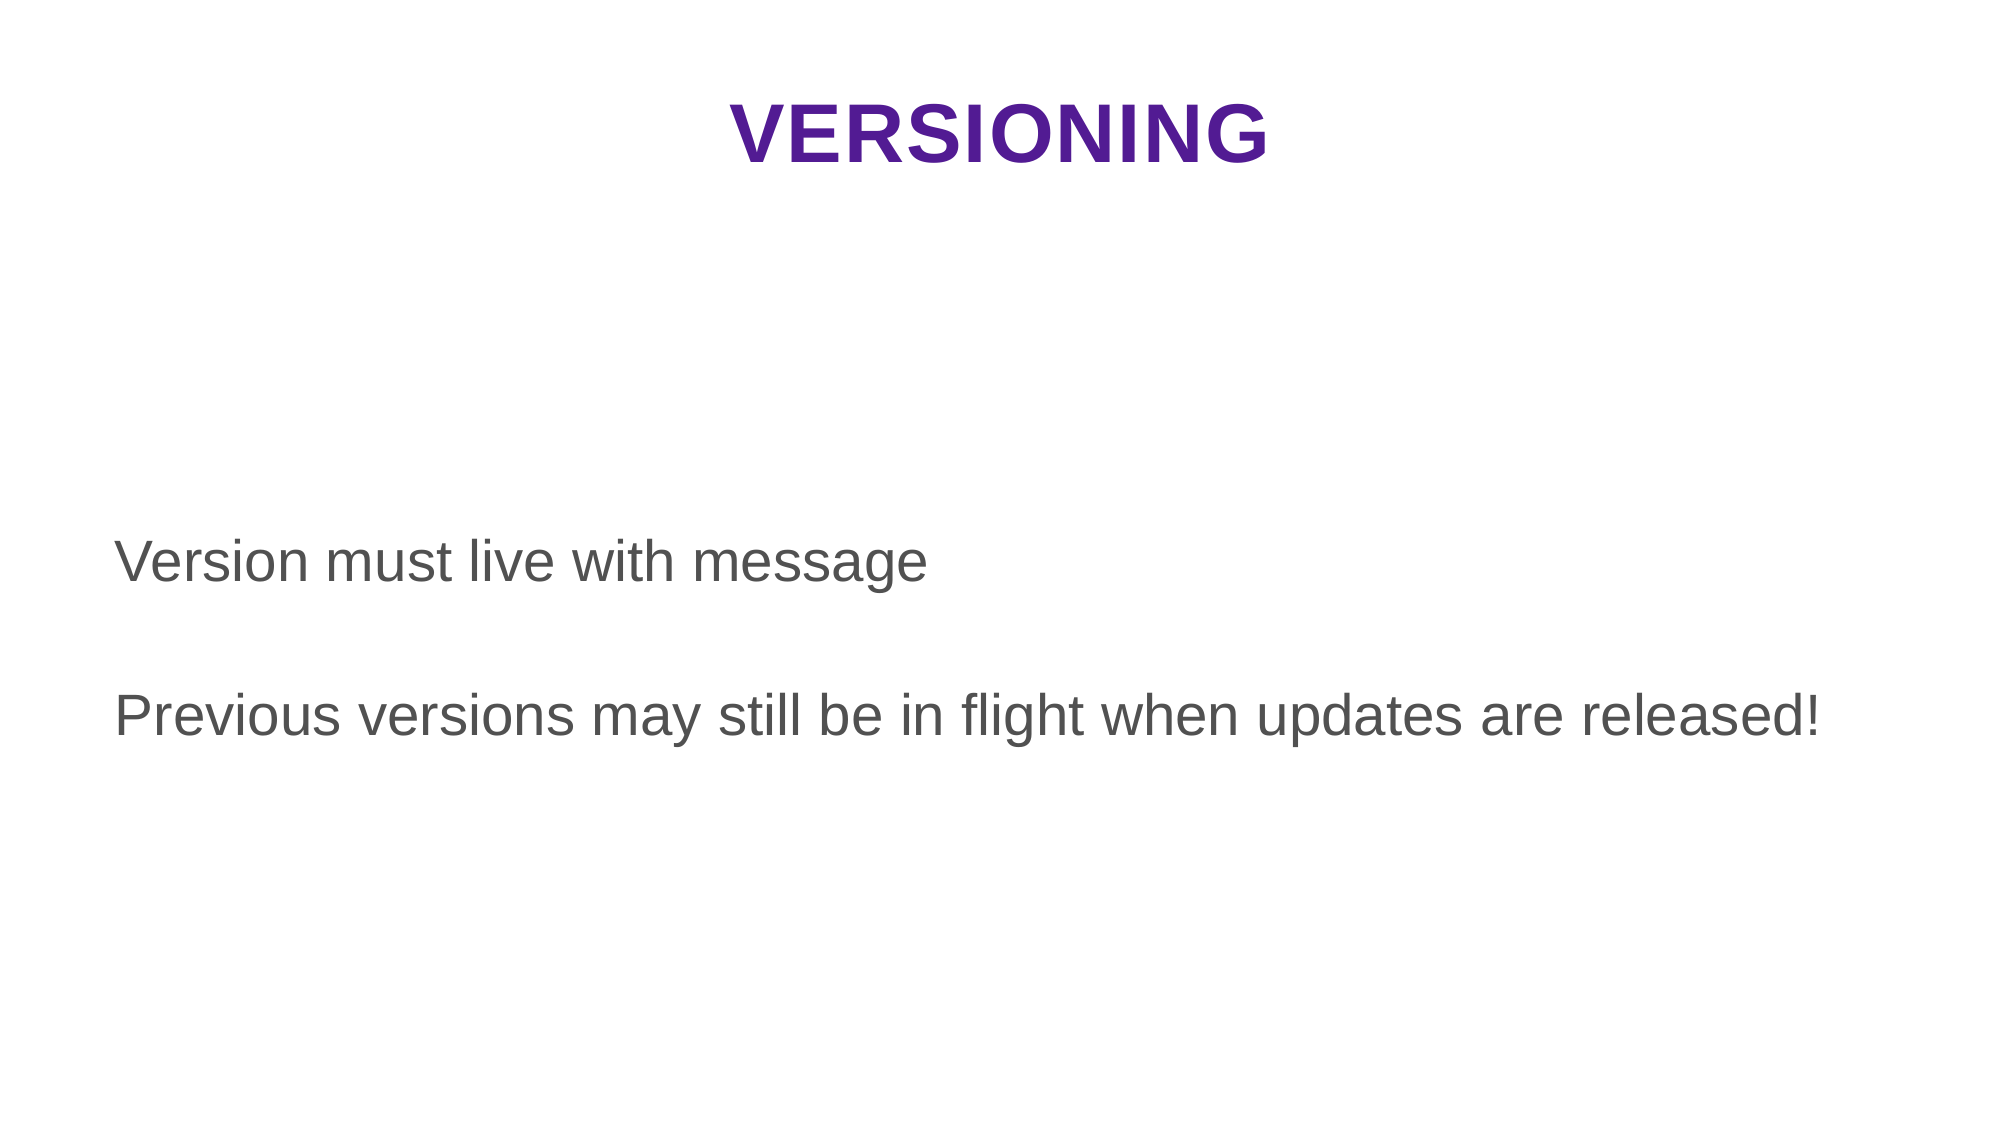

# VERSIONING

Version must live with message

Previous versions may still be in flight when updates are released!